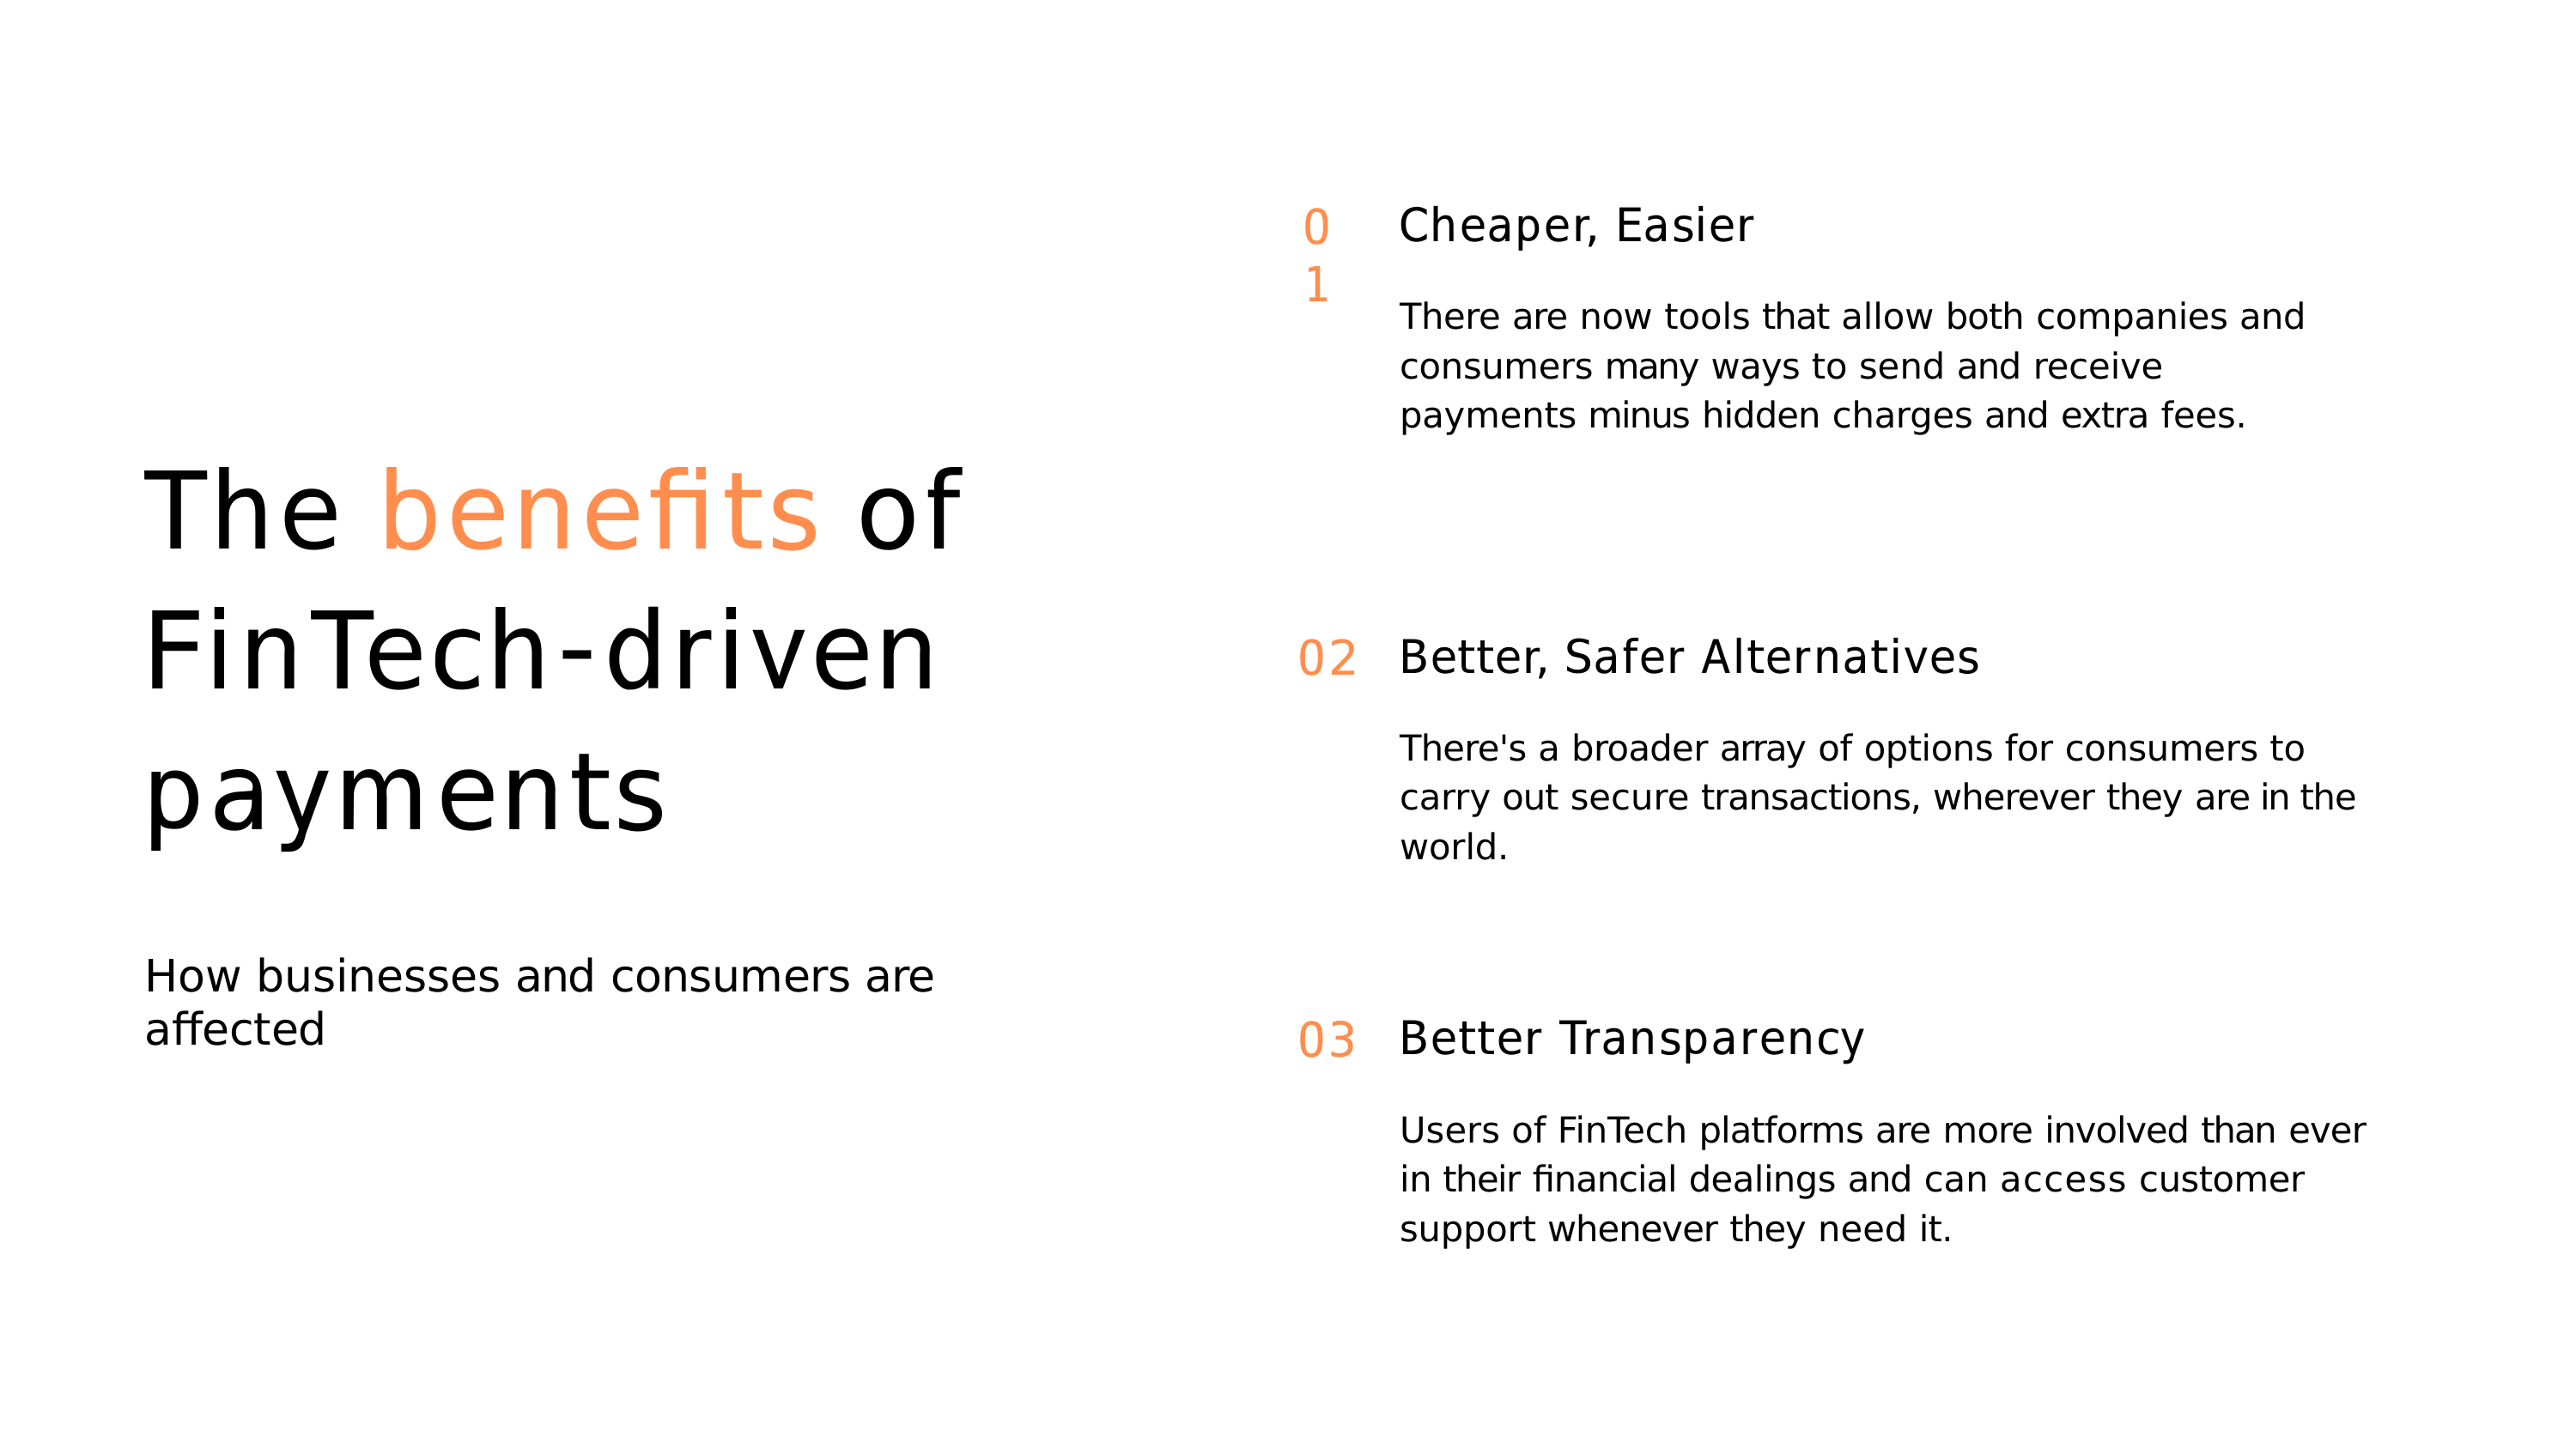

Cheaper, Easier
There are now tools that allow both companies and consumers many ways to send and receive payments minus hidden charges and extra fees.
01
The benefits of FinTech-driven payments
How businesses and consumers are affected
Better, Safer Alternatives
There's a broader array of options for consumers to carry out secure transactions, wherever they are in the world.
02
Better Transparency
Users of FinTech platforms are more involved than ever in their financial dealings and can access customer support whenever they need it.
03